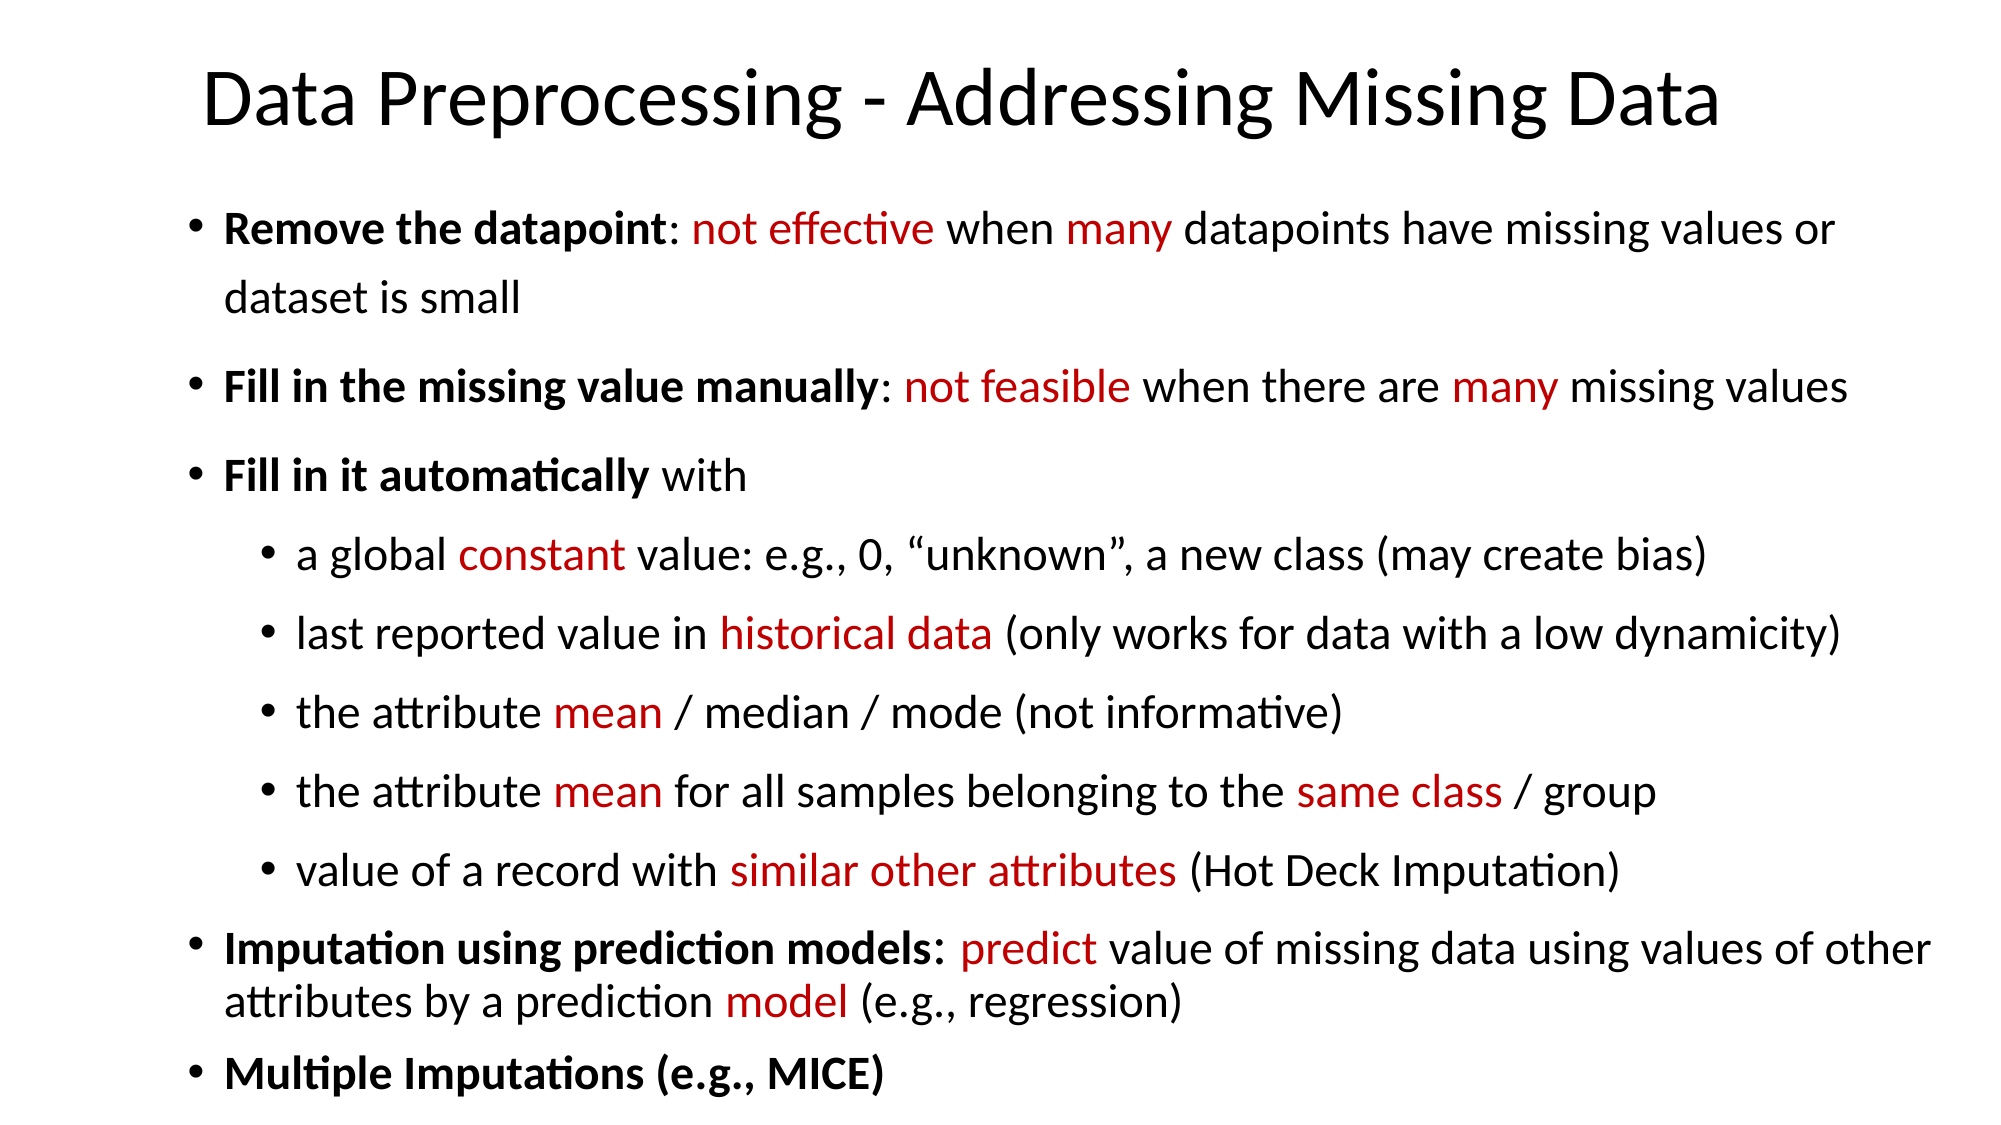

# Data Preprocessing - Addressing Missing Data
Remove the datapoint: not effective when many datapoints have missing values or dataset is small
Fill in the missing value manually: not feasible when there are many missing values
Fill in it automatically with
a global constant value: e.g., 0, “unknown”, a new class (may create bias)
last reported value in historical data (only works for data with a low dynamicity)
the attribute mean / median / mode (not informative)
the attribute mean for all samples belonging to the same class / group
value of a record with similar other attributes (Hot Deck Imputation)
Imputation using prediction models: predict value of missing data using values of other attributes by a prediction model (e.g., regression)
Multiple Imputations (e.g., MICE)